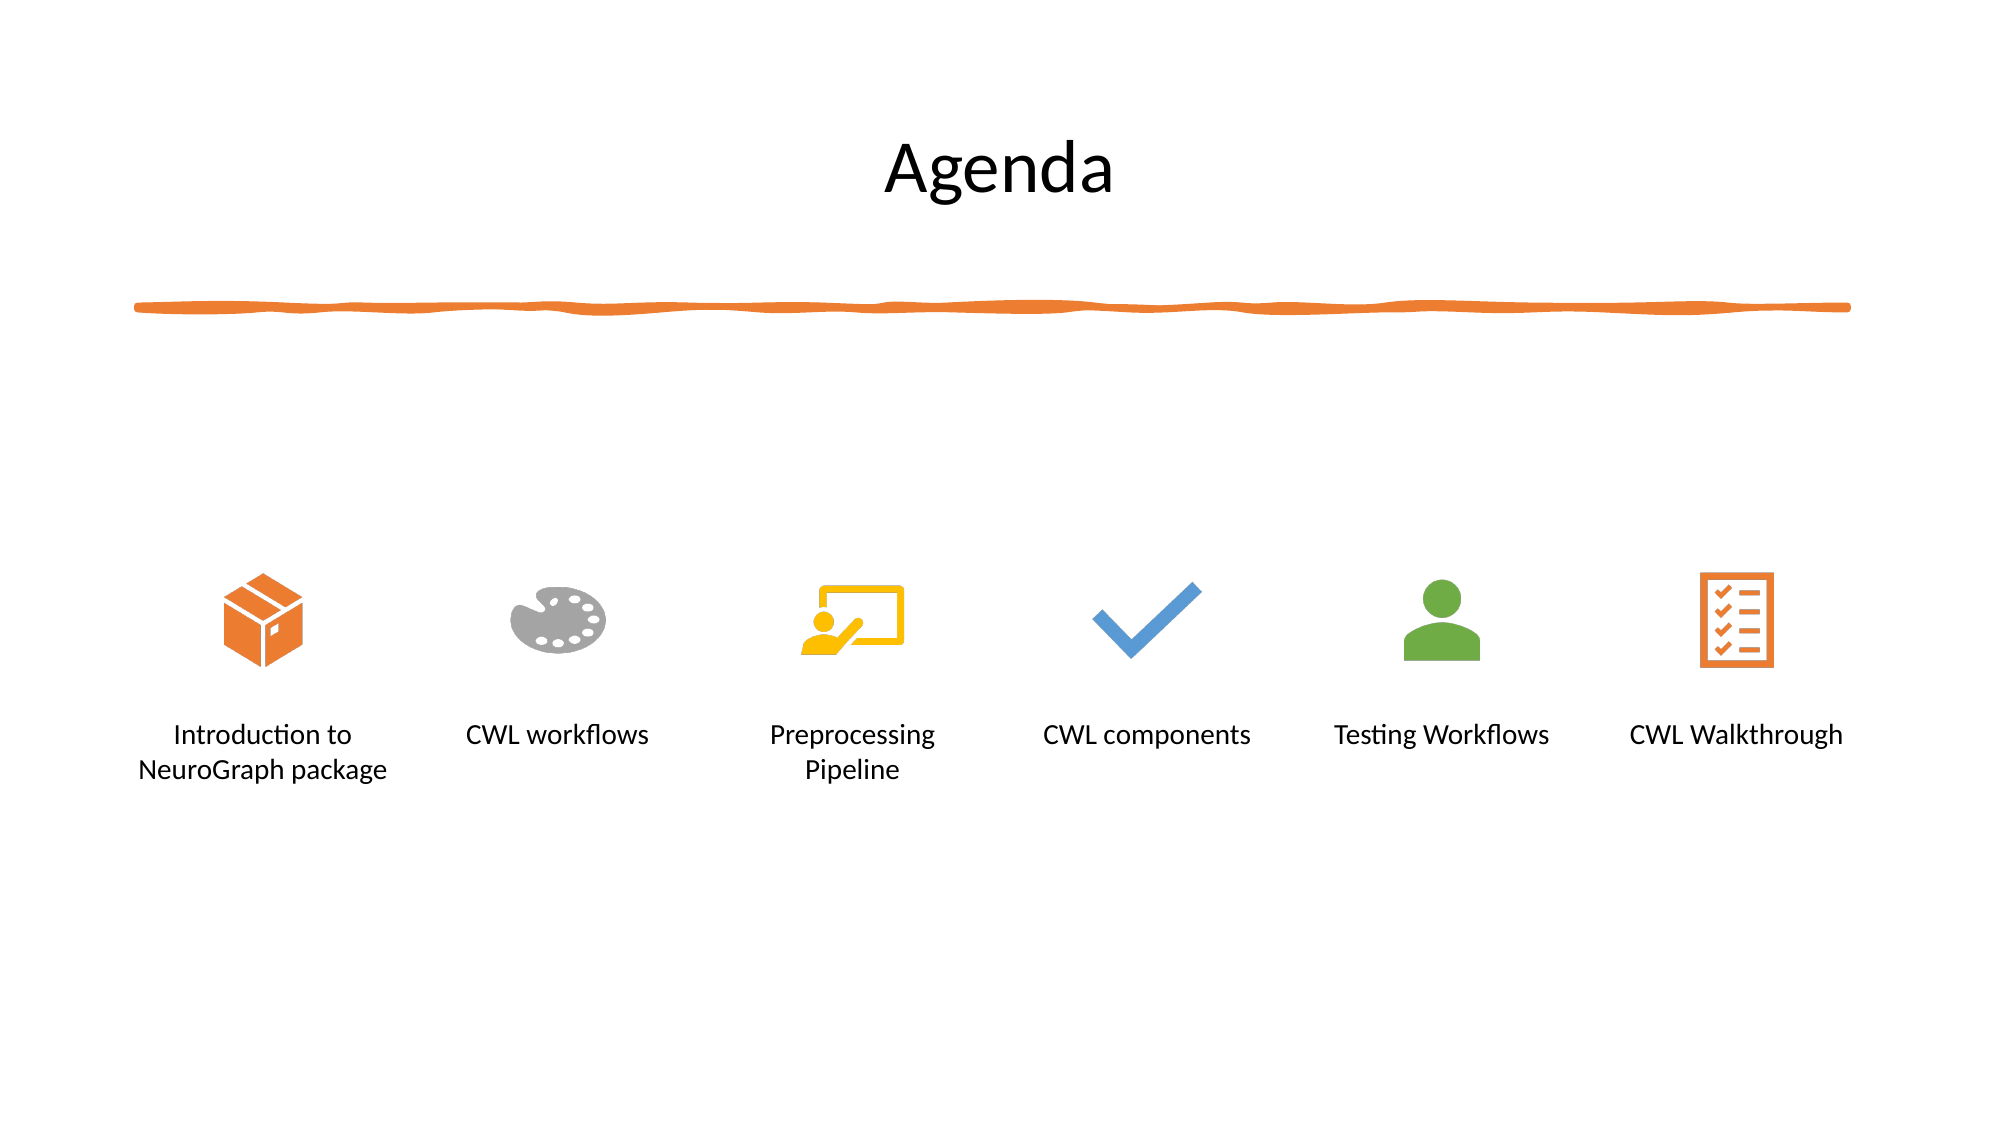

# Agenda

Introduction to NeuroGraph package
CWL workflows
Preprocessing Pipeline
CWL components
Testing Workflows
CWL Walkthrough